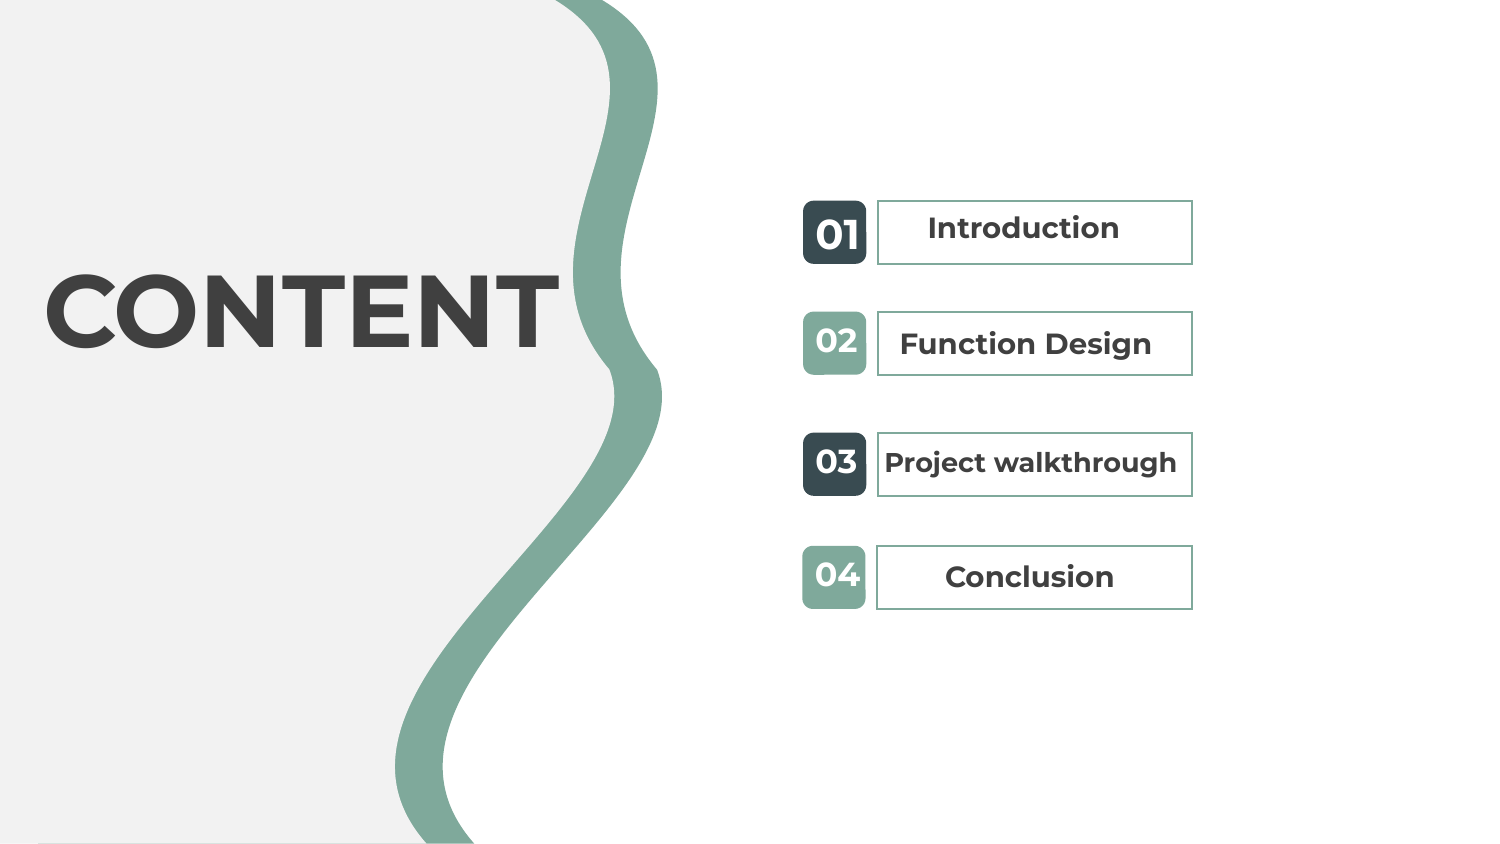

Introduction
01

CONTENT
02

Function Design
03

Project walkthrough
04

Conclusion